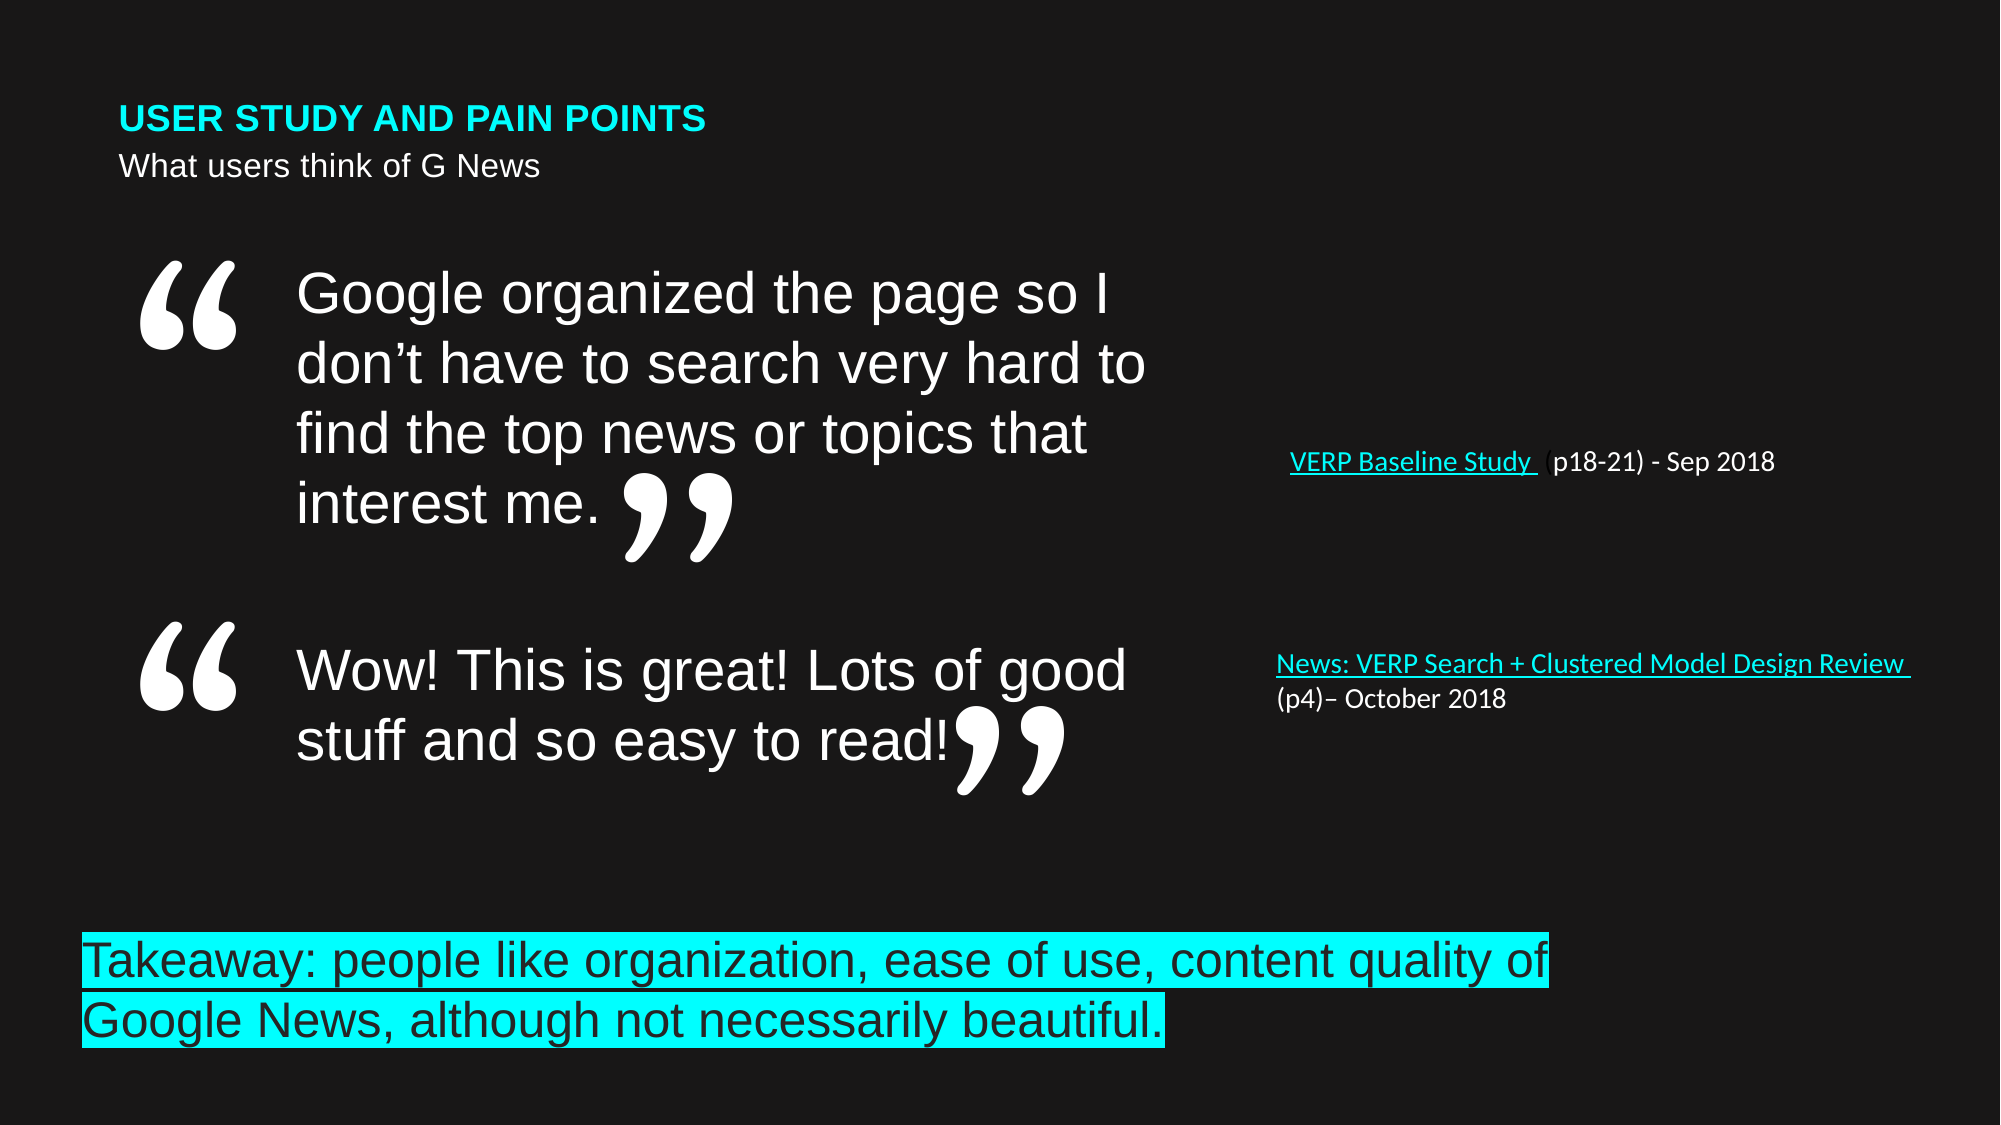

User study and pain points
What users think of G News

Google organized the page so I don’t have to search very hard to find the top news or topics that interest me.
“
’’
VERP Baseline Study  (p18-21) - Sep 2018
“
News: VERP Search + Clustered Model Design Review  (p4)– October 2018
’’
Wow! This is great! Lots of good stuff and so easy to read!
Takeaway: people like organization, ease of use, content quality of Google News, although not necessarily beautiful.